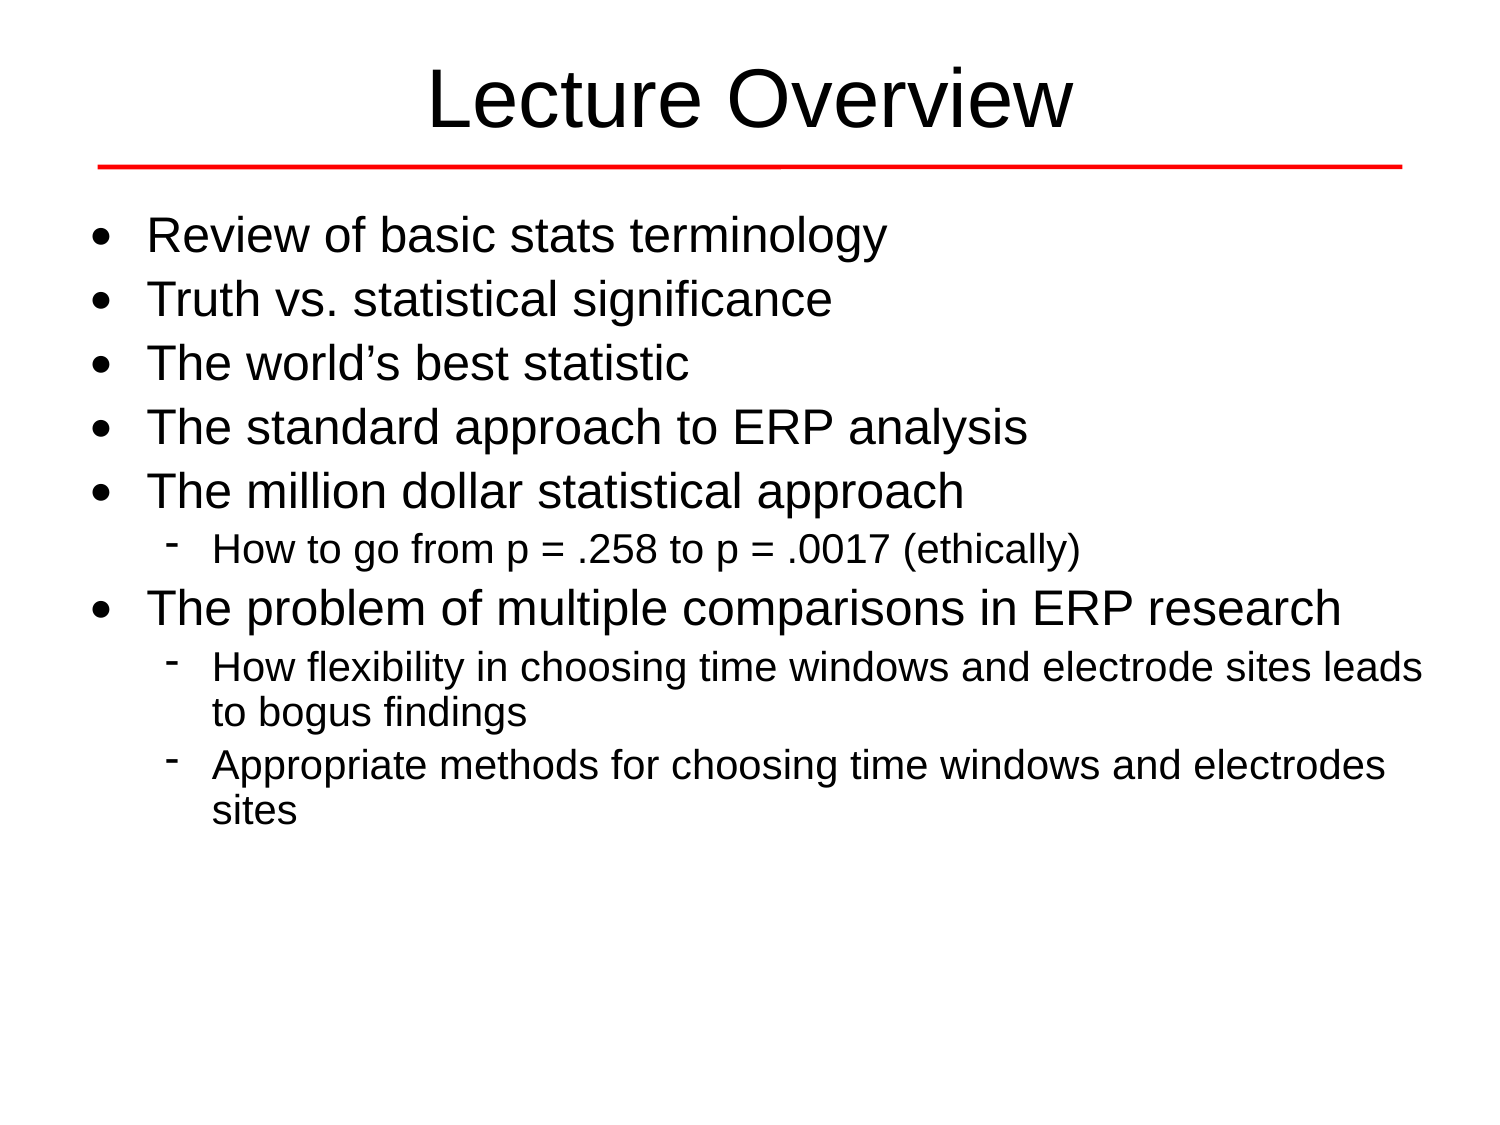

# Lecture Overview

Review of basic stats terminology
Truth vs. statistical significance
The world’s best statistic
The standard approach to ERP analysis
The million dollar statistical approach
How to go from p = .258 to p = .0017 (ethically)
The problem of multiple comparisons in ERP research
How flexibility in choosing time windows and electrode sites leads to bogus findings
Appropriate methods for choosing time windows and electrodes sites